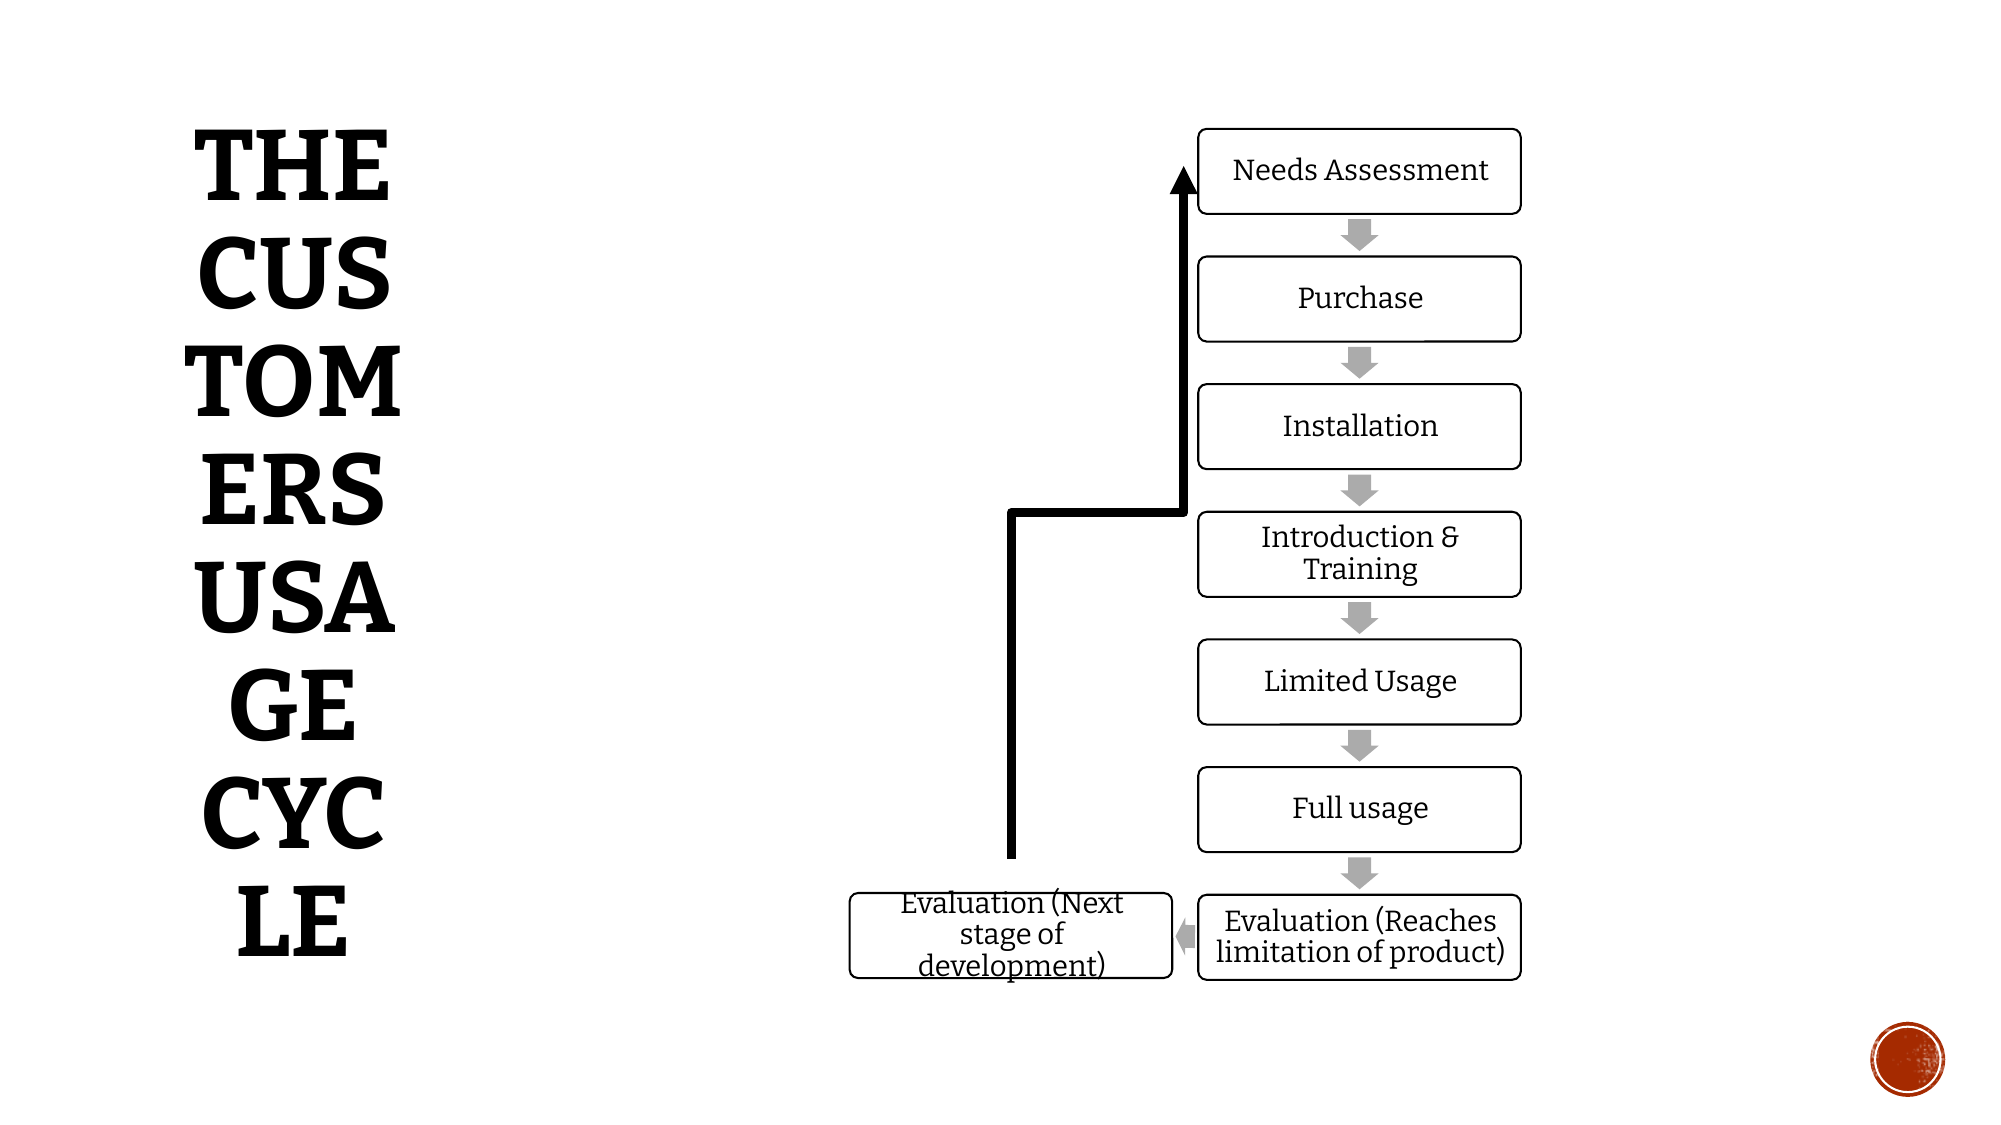

# The Customers usage cycle
Needs Assessment

Purchase

Installation

Introduction & Training

Limited Usage

Full usage

Evaluation (Reaches limitation of product)

Evaluation (Next stage of development)